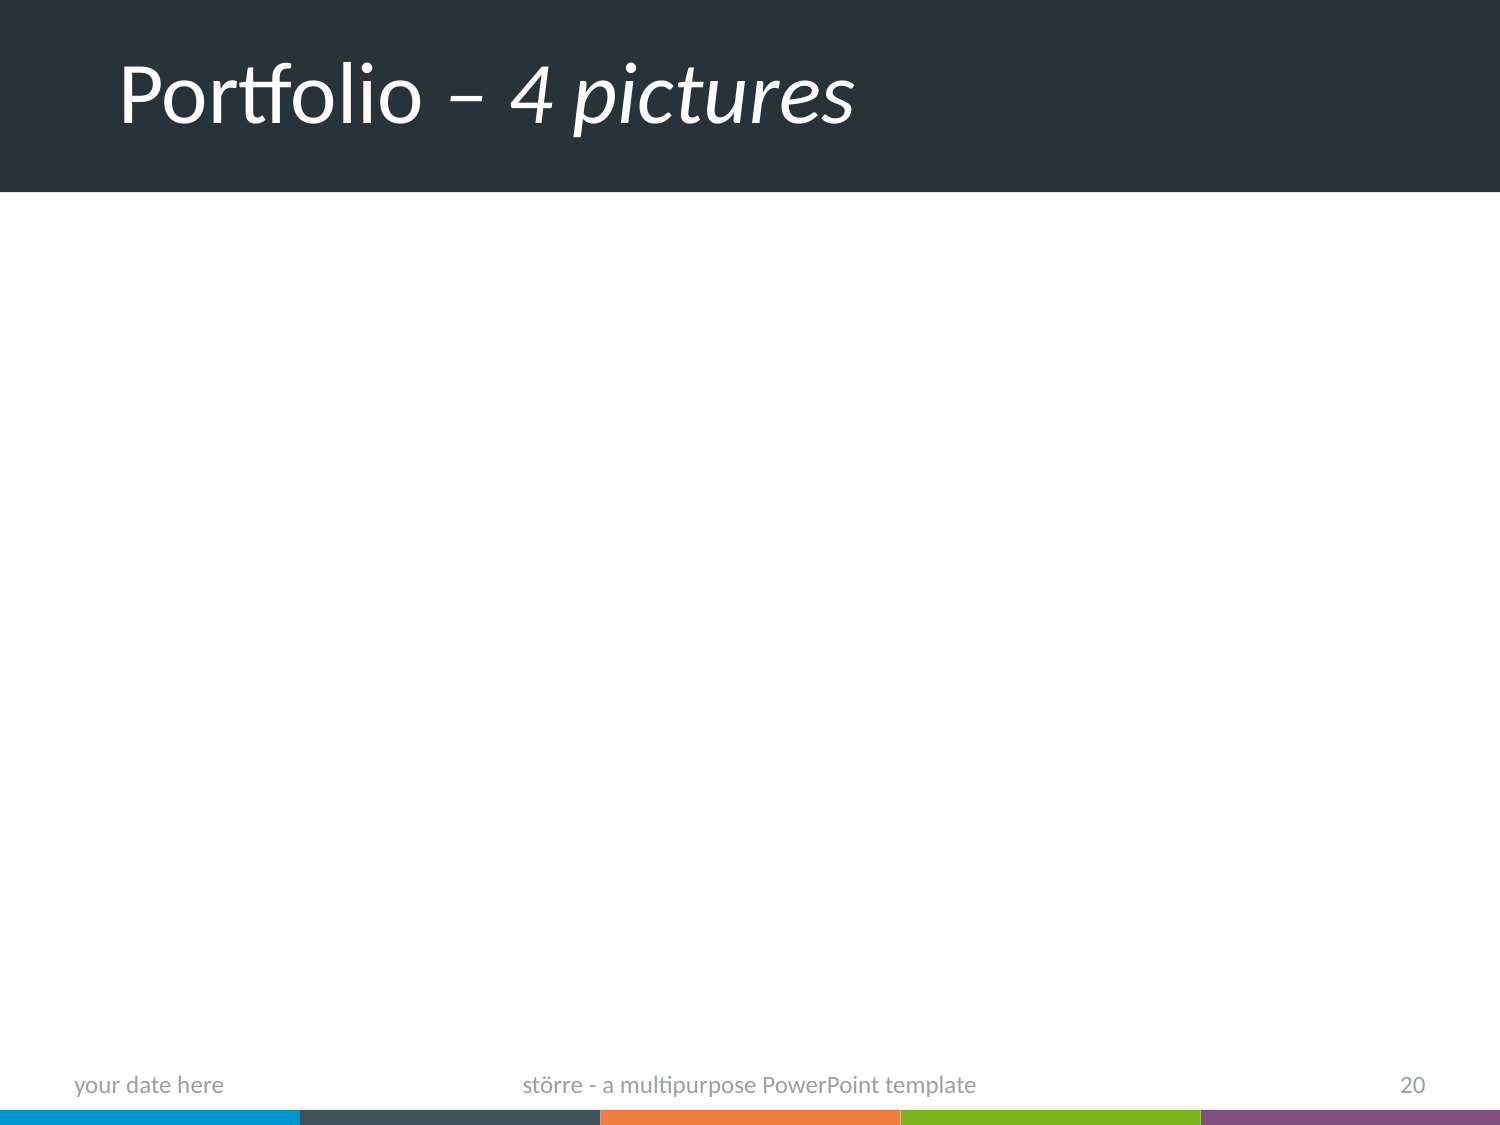

# Portfolio – 4 pictures

your date here
större - a multipurpose PowerPoint template
20